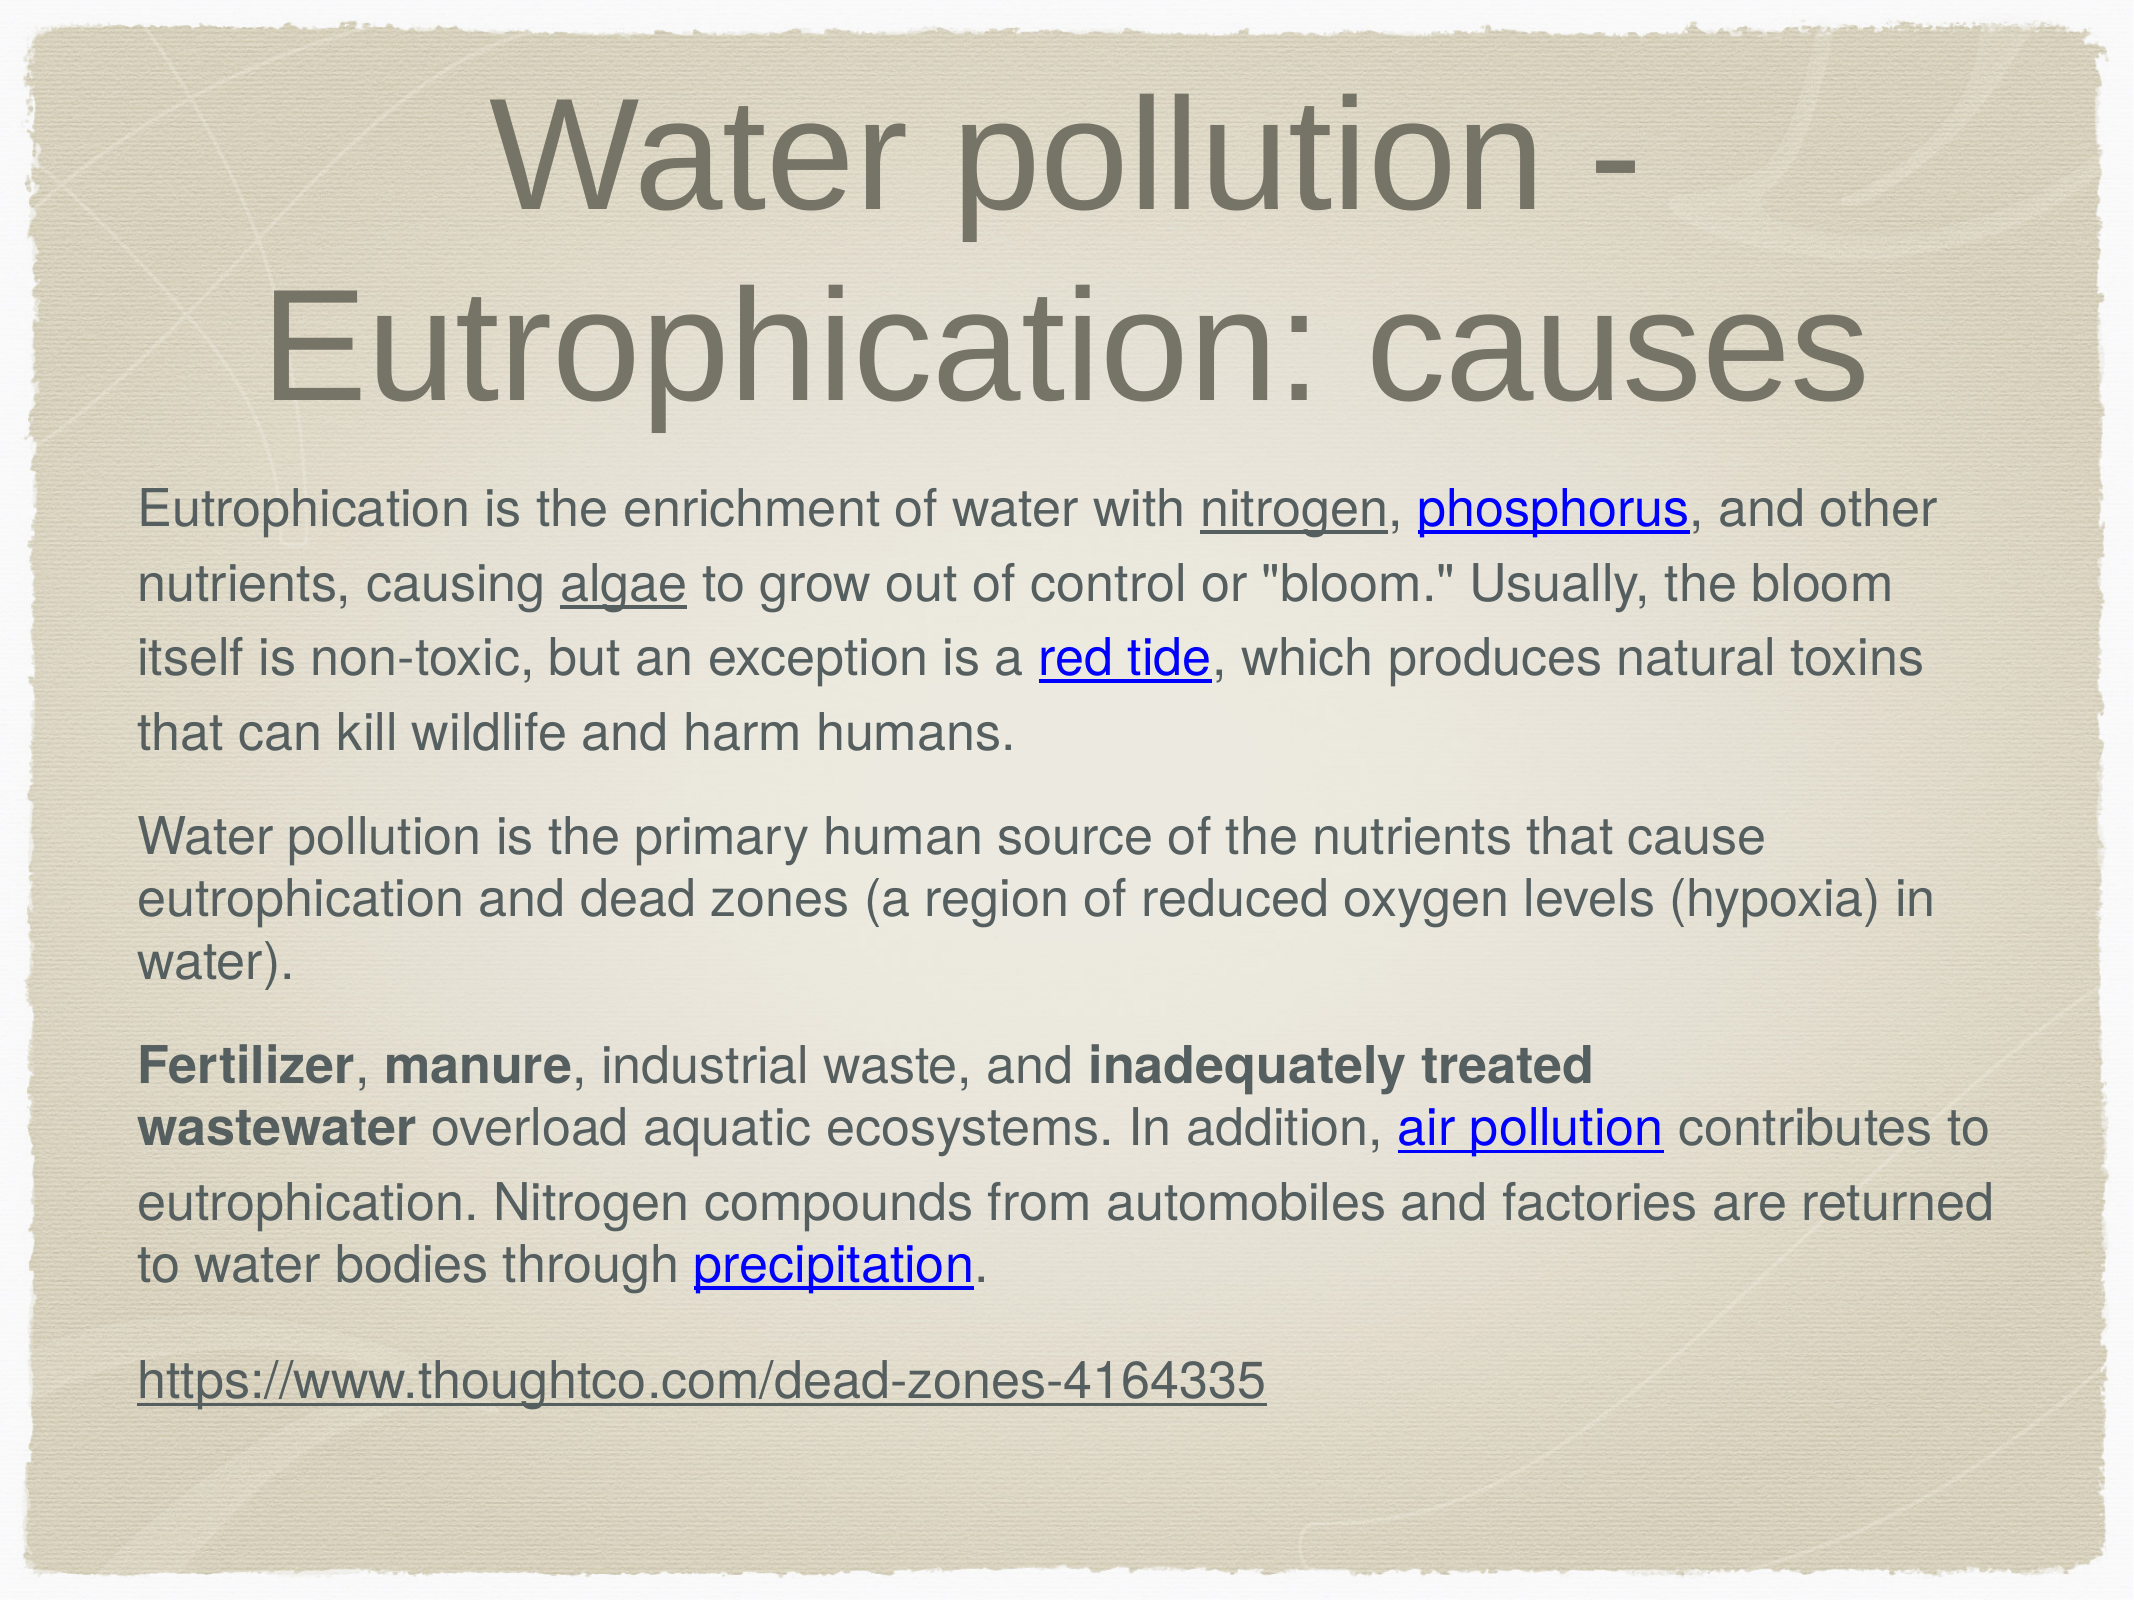

# Water pollution - Eutrophication: causes
Eutrophication is the enrichment of water with nitrogen, phosphorus, and other nutrients, causing algae to grow out of control or "bloom." Usually, the bloom itself is non-toxic, but an exception is a red tide, which produces natural toxins that can kill wildlife and harm humans.
Water pollution is the primary human source of the nutrients that cause eutrophication and dead zones (a region of reduced oxygen levels (hypoxia) in water).
Fertilizer, manure, industrial waste, and inadequately treated wastewater overload aquatic ecosystems. In addition, air pollution contributes to eutrophication. Nitrogen compounds from automobiles and factories are returned to water bodies through precipitation.
https://www.thoughtco.com/dead-zones-4164335